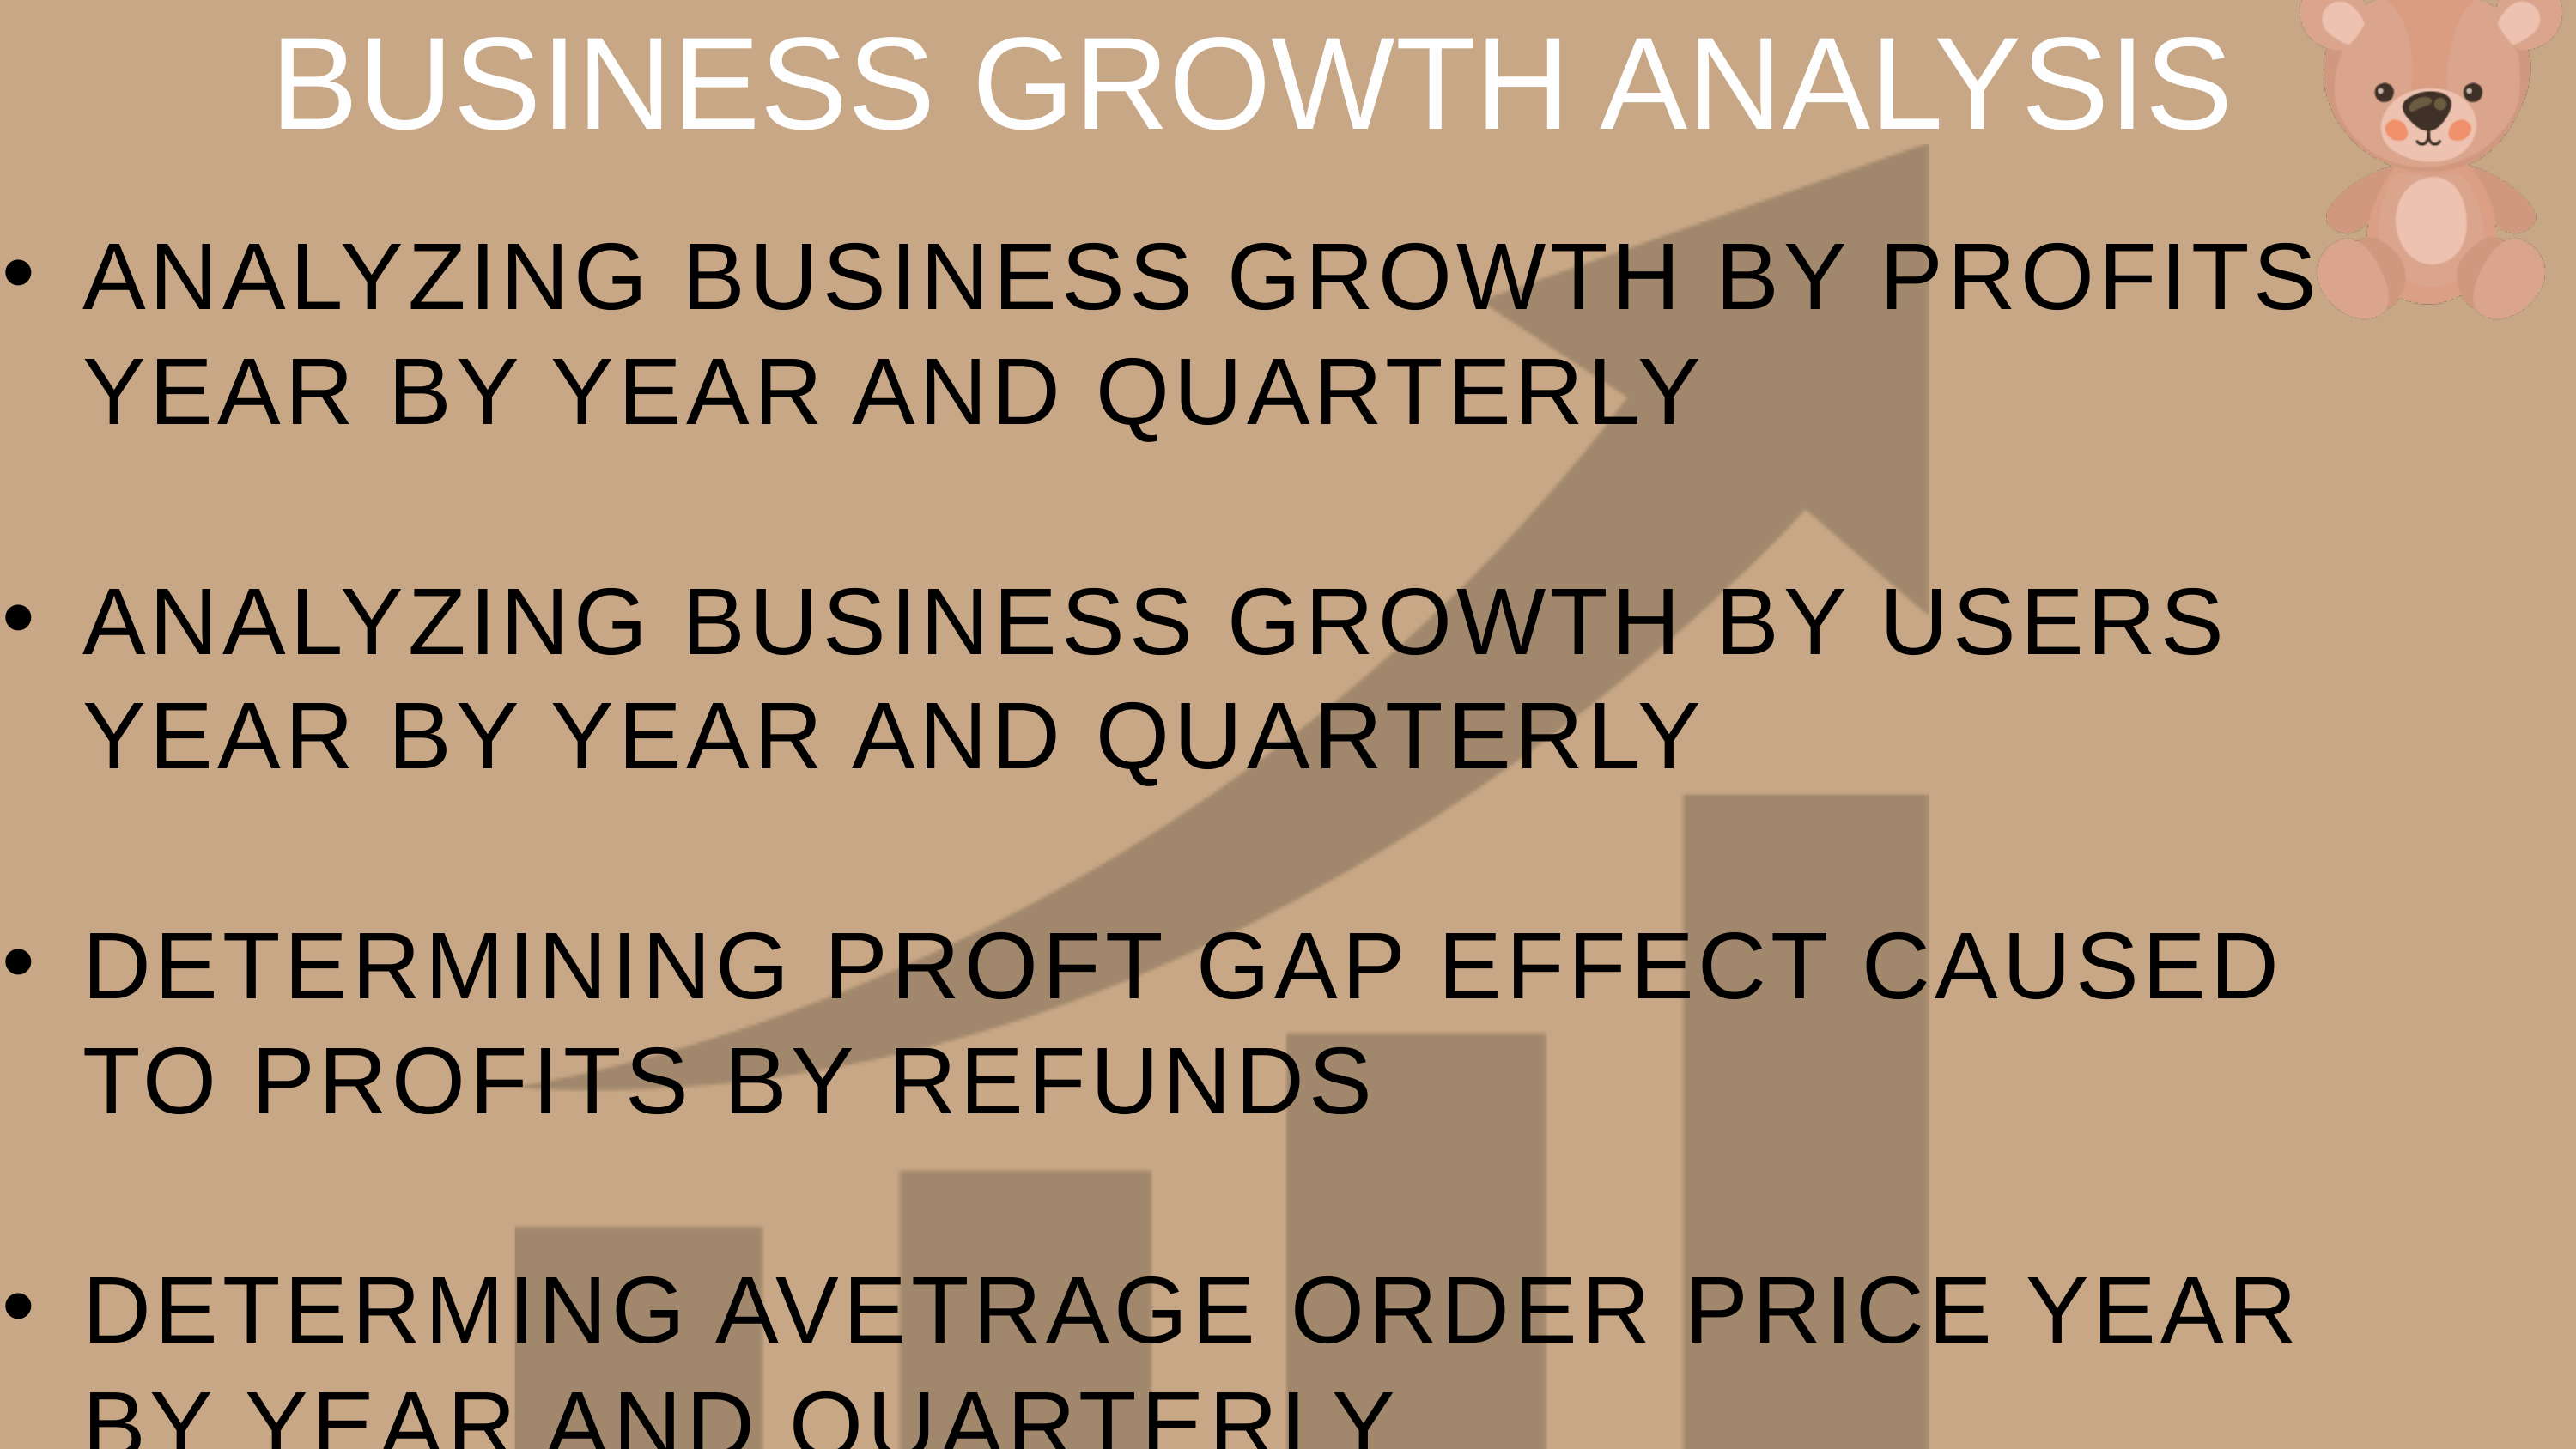

BUSINESS GROWTH ANALYSIS

ANALYZING BUSINESS GROWTH BY PROFITS YEAR BY YEAR AND QUARTERLY

ANALYZING BUSINESS GROWTH BY USERS YEAR BY YEAR AND QUARTERLY

DETERMINING PROFT GAP EFFECT CAUSED TO PROFITS BY REFUNDS

DETERMING AVETRAGE ORDER PRICE YEAR BY YEAR AND QUARTERLY